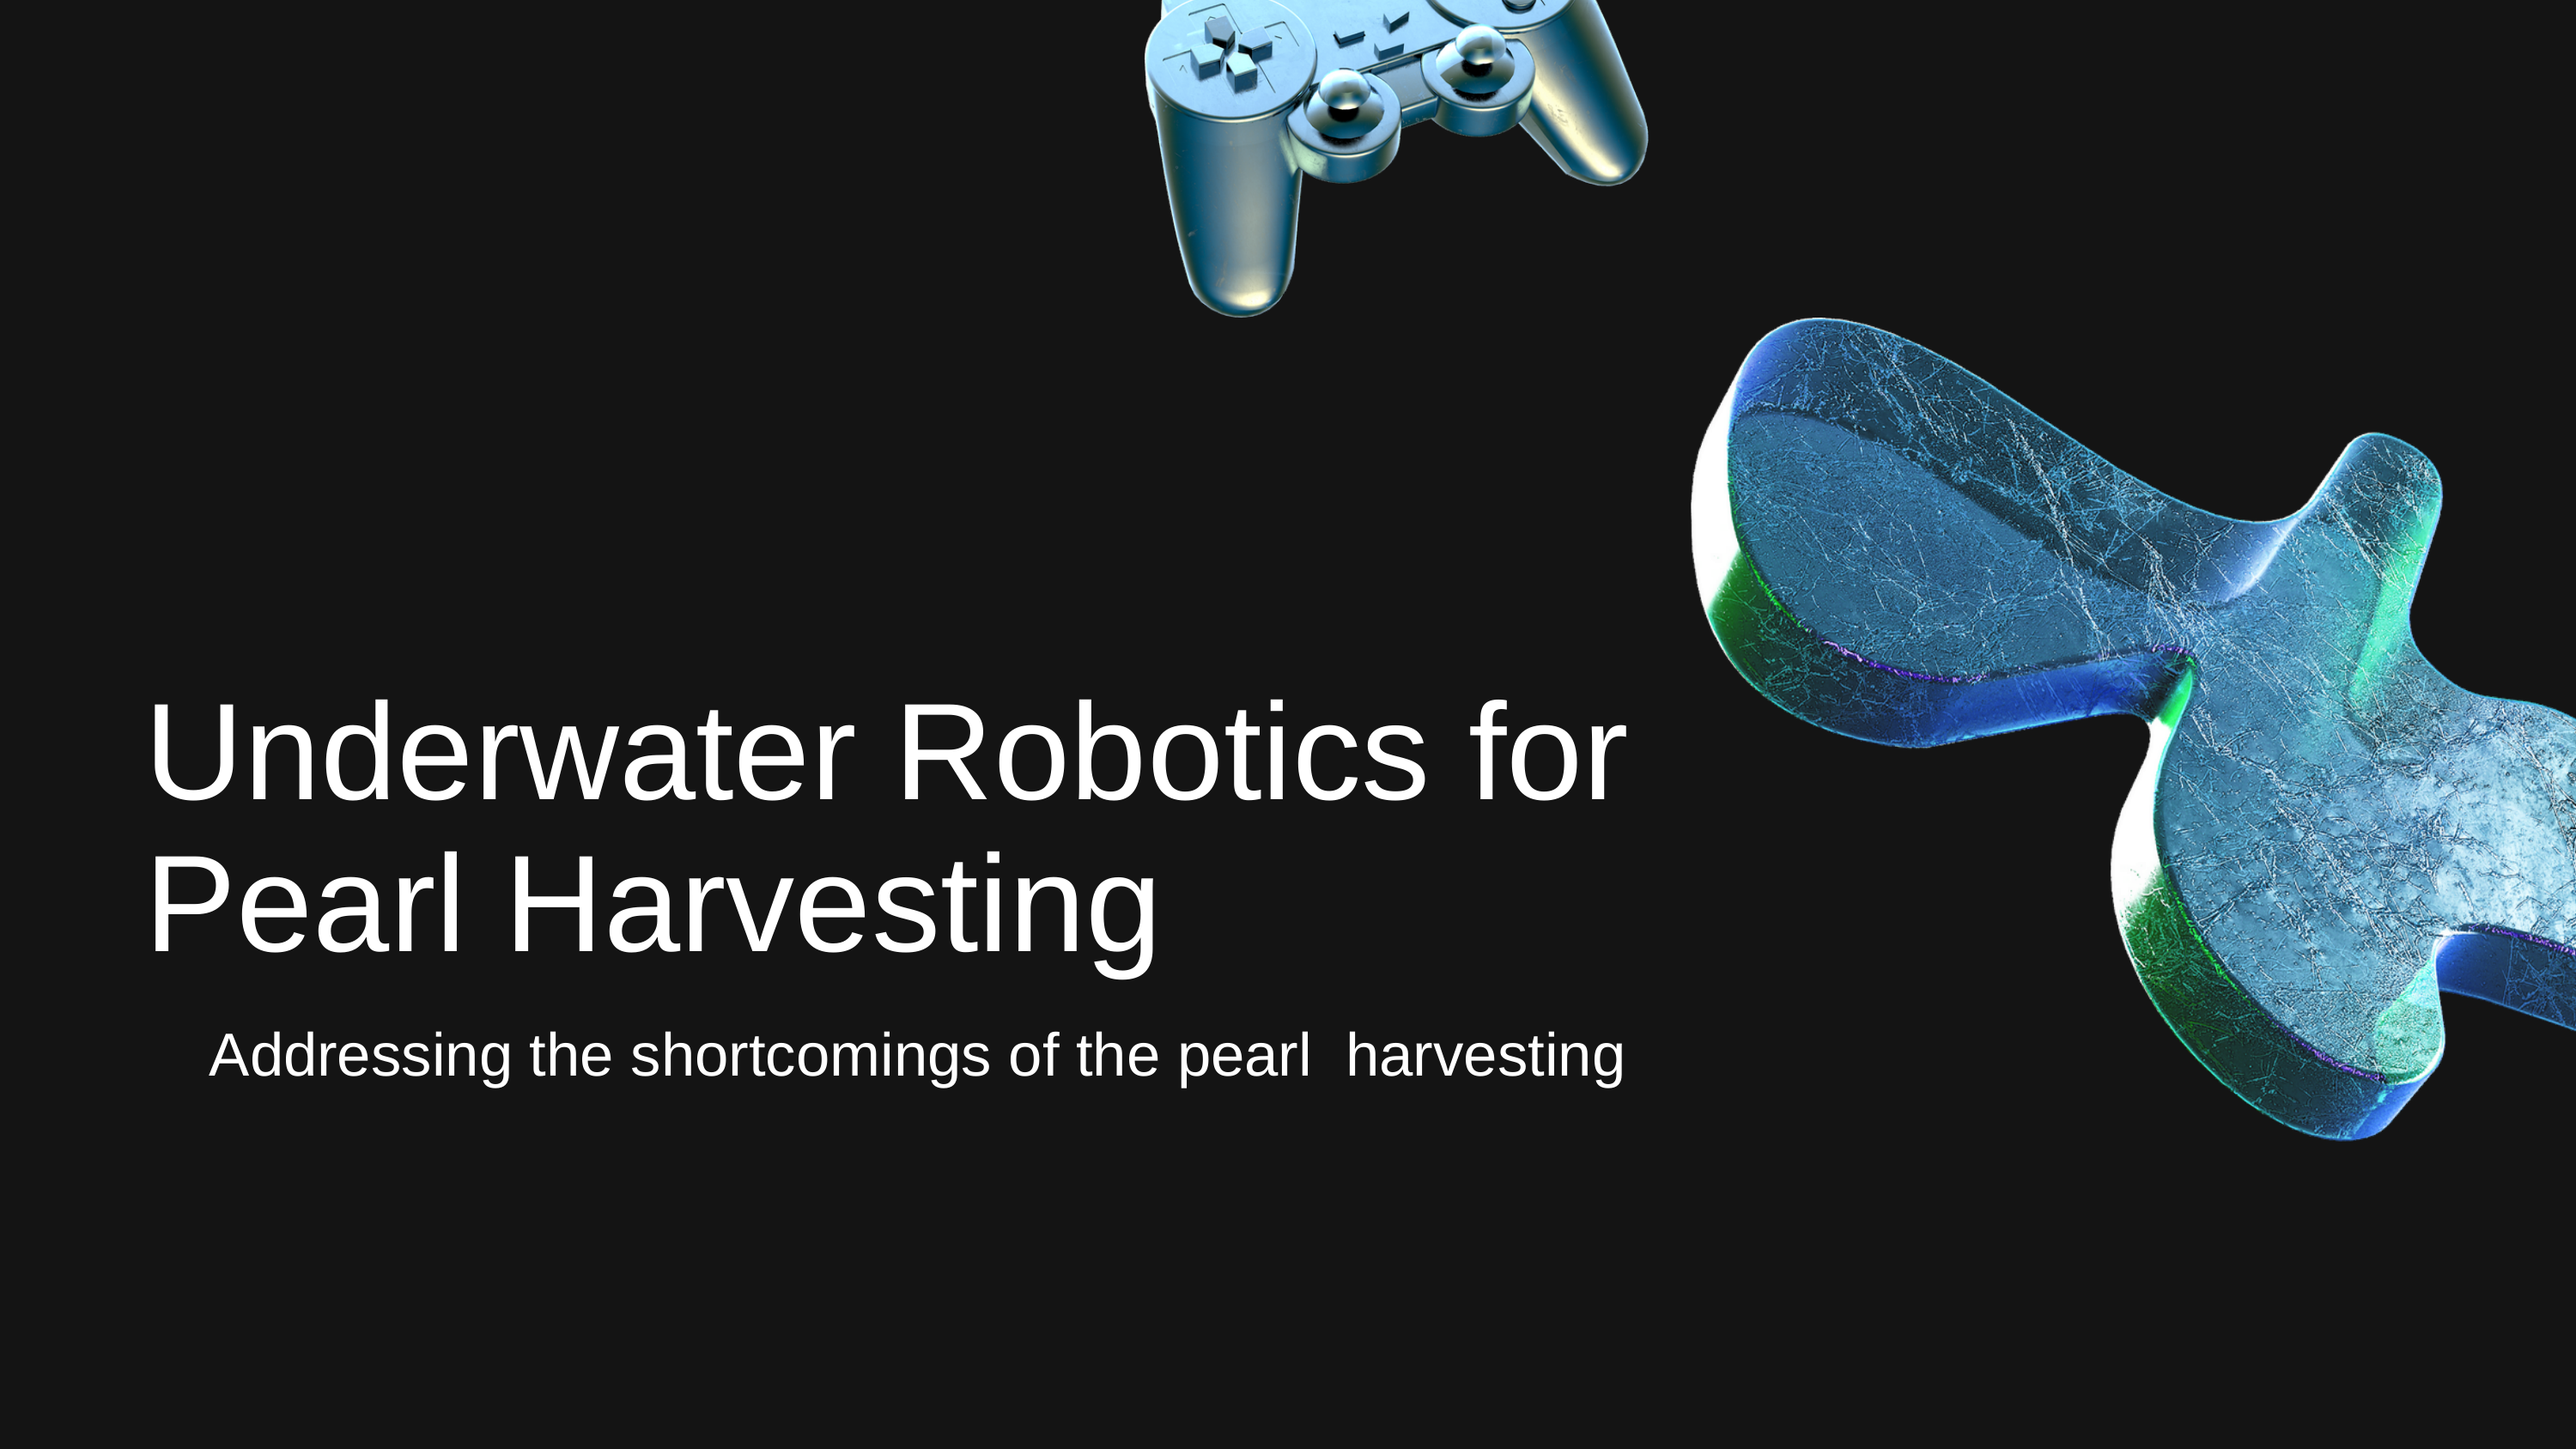

Underwater Robotics for Pearl Harvesting

Addressing the shortcomings of the pearl  harvesting